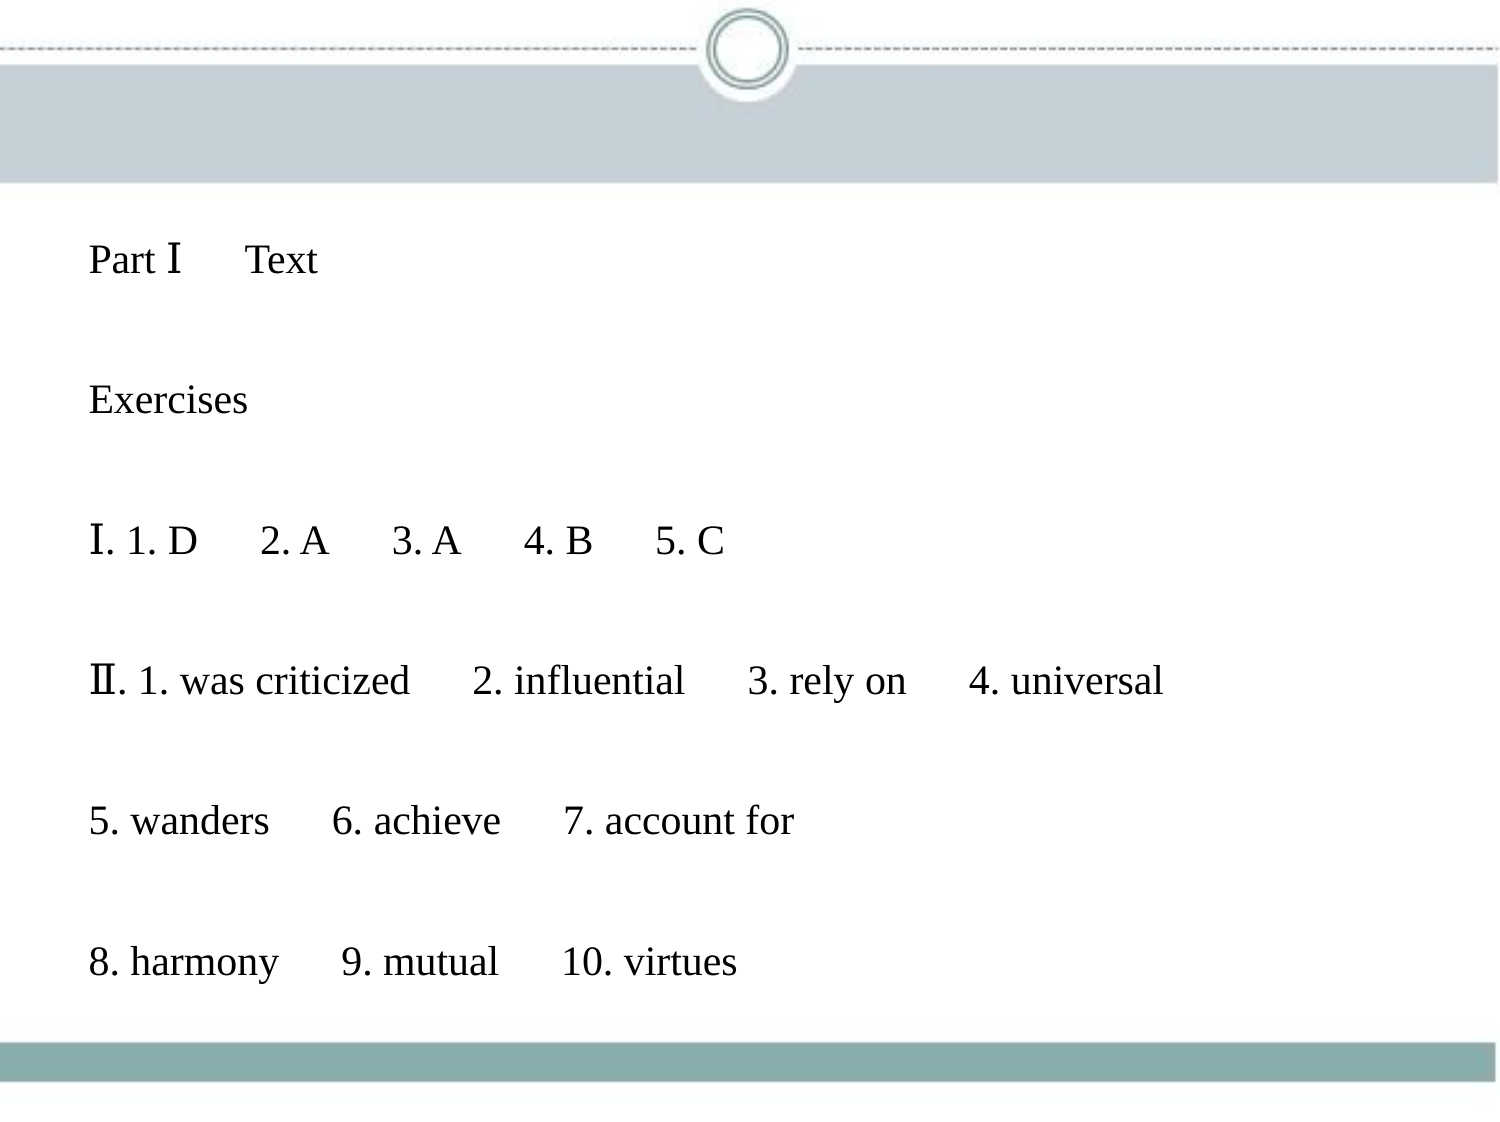

Part Ⅰ　Text
Exercises
Ⅰ. 1. D　2. A　3. A　4. B　5. C
Ⅱ. 1. was criticized　2. influential　3. rely on　4. universal
5. wanders　6. achieve　7. account for
8. harmony　9. mutual　10. virtues